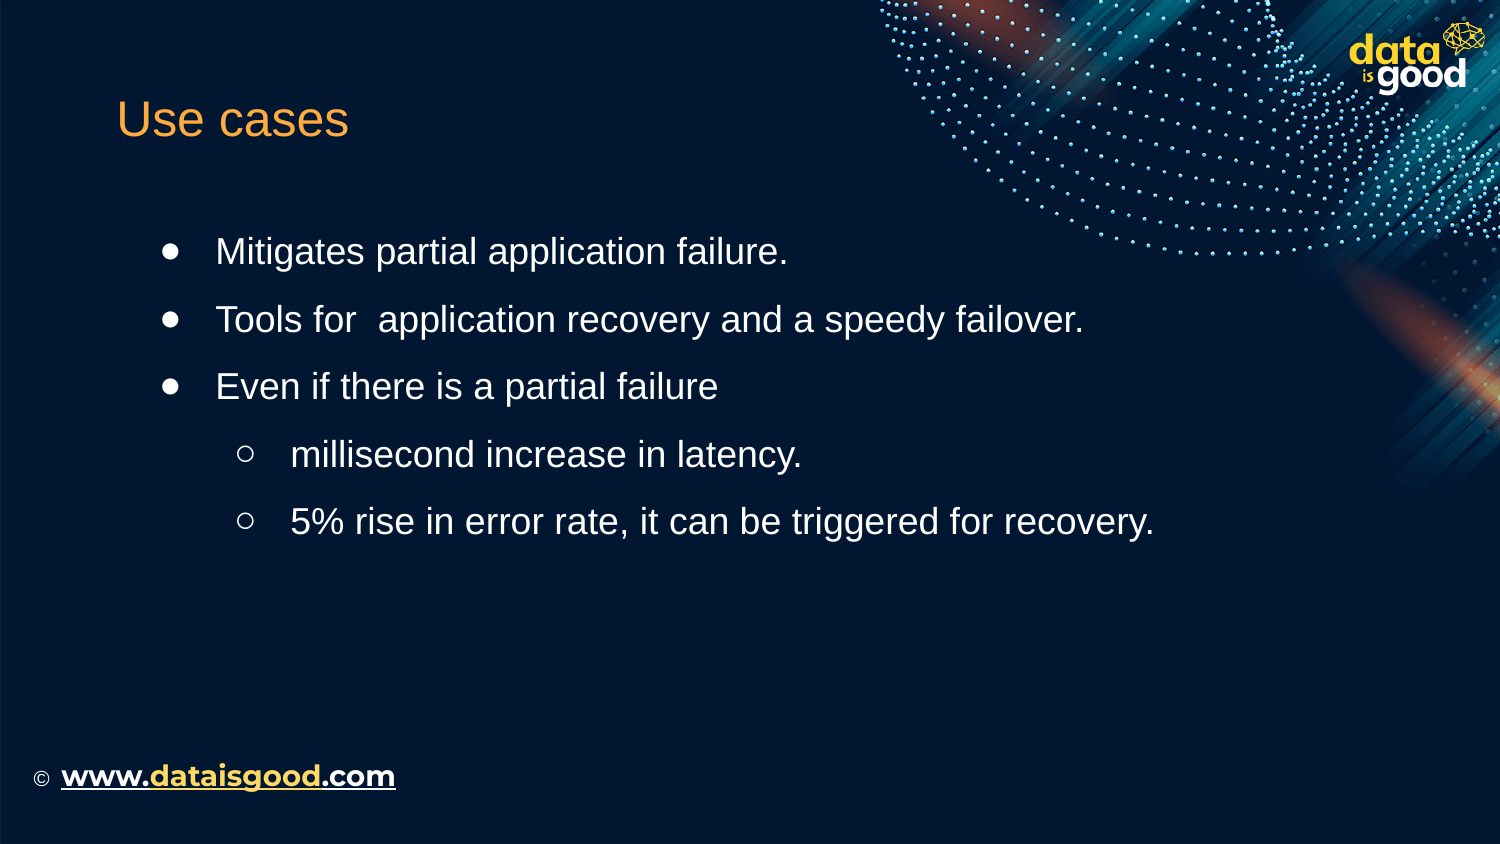

# Use cases
Mitigates partial application failure.
Tools for  application recovery and a speedy failover.
Even if there is a partial failure
millisecond increase in latency.
5% rise in error rate, it can be triggered for recovery.